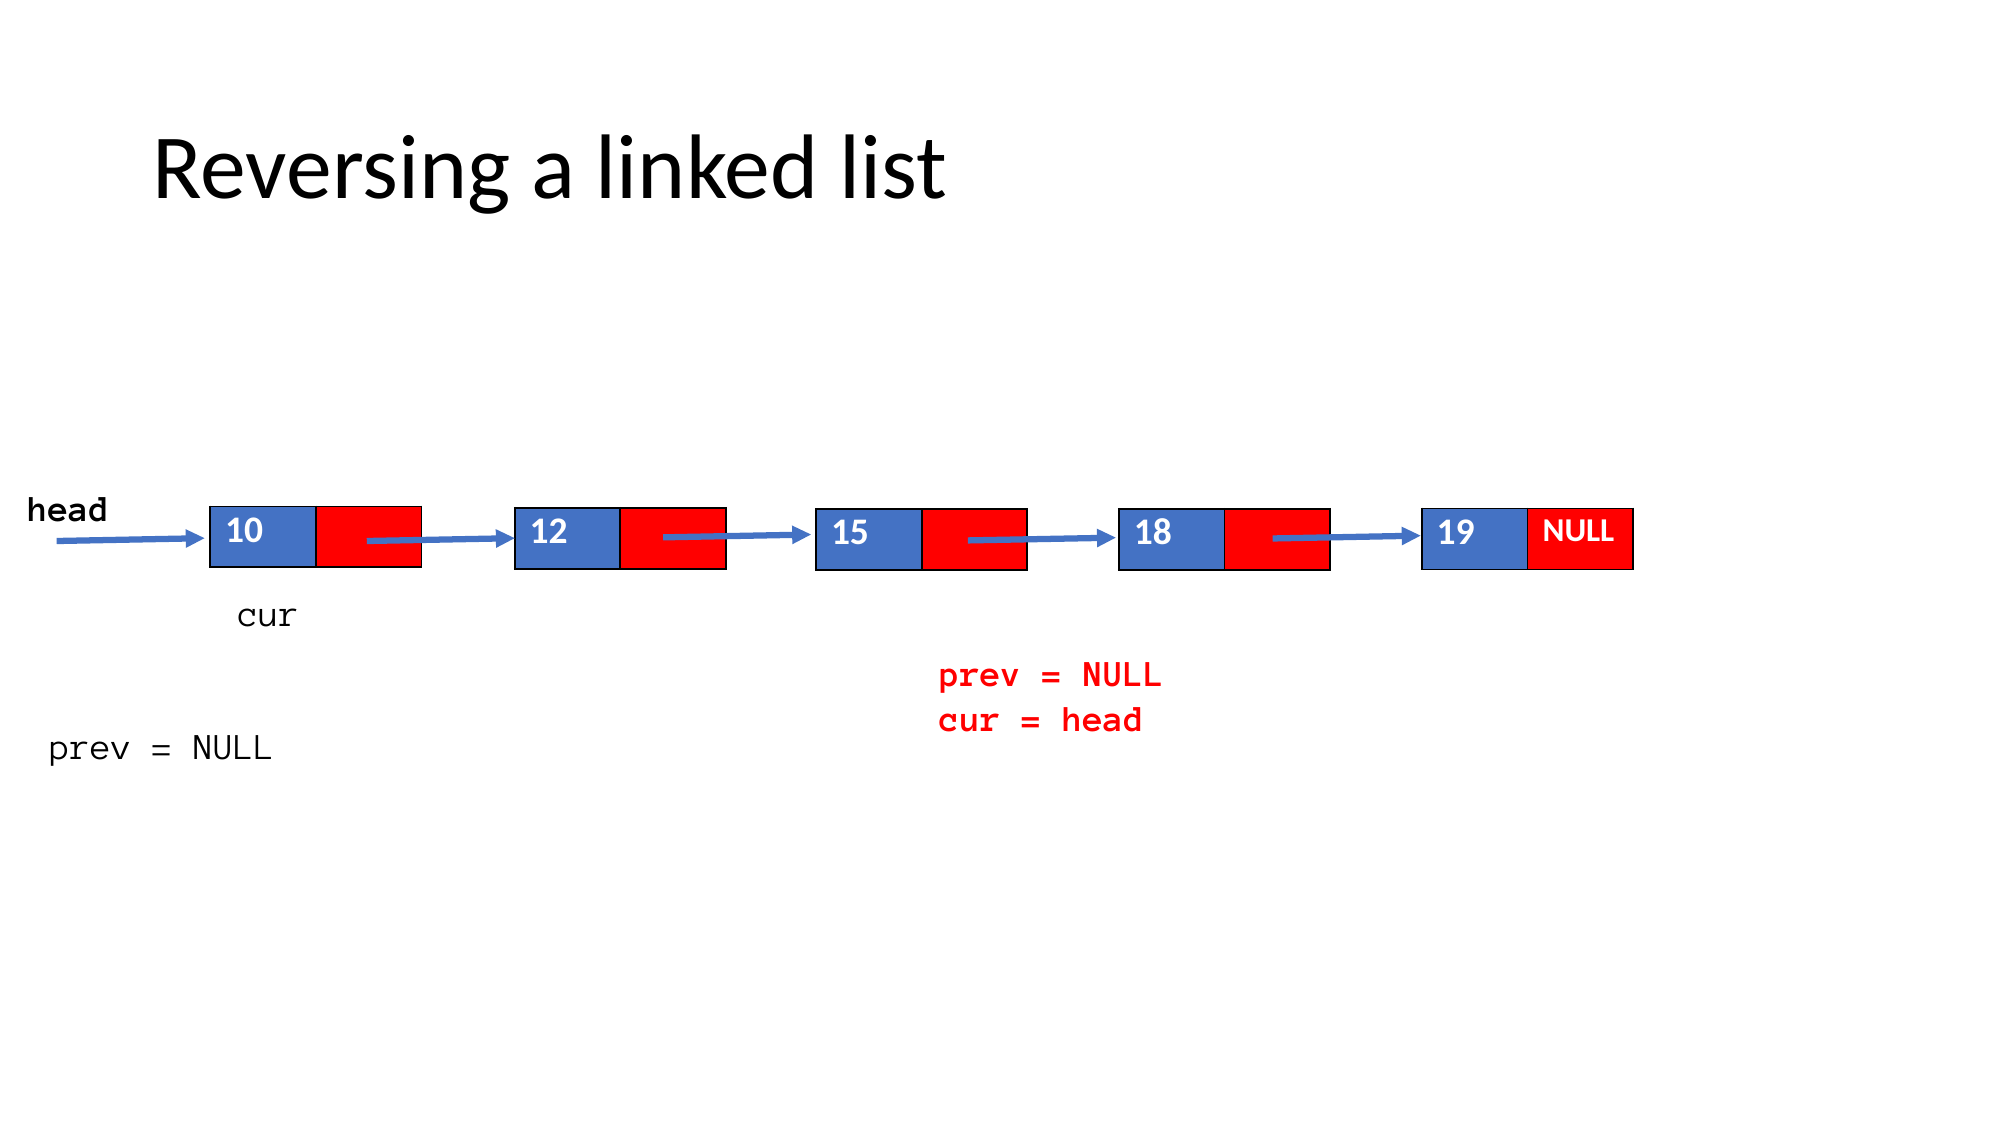

# Reversing a linked list

head
| 10 |  |
| --- | --- |
| 12 |  |
| --- | --- |
| 19 | NULL |
| --- | --- |
| 18 |  |
| --- | --- |
| 15 |  |
| --- | --- |
cur
prev = NULL
cur = head

prev = NULL